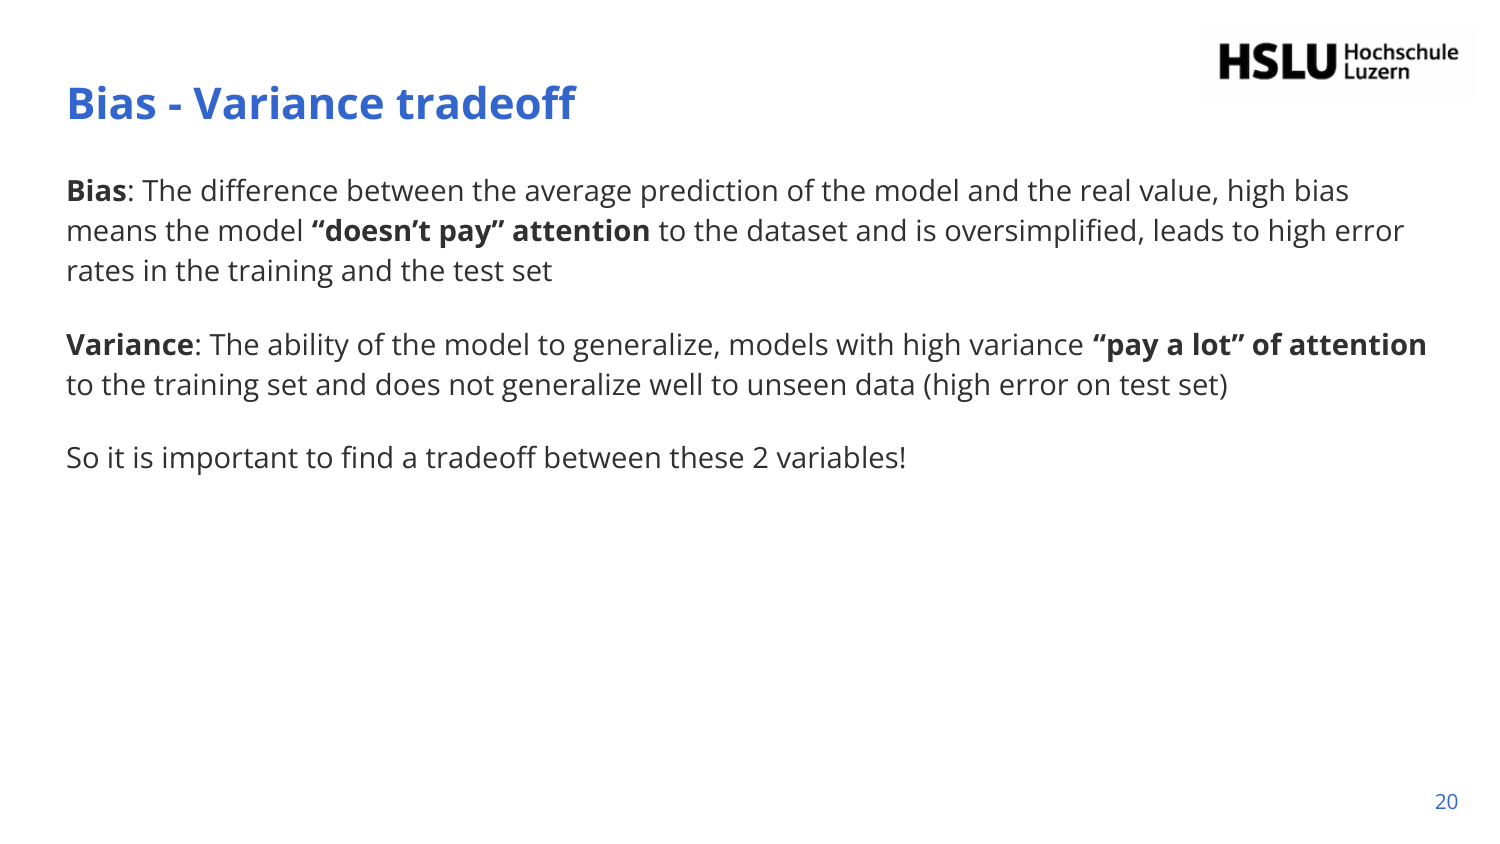

# Bias - Variance tradeoff
Bias: The difference between the average prediction of the model and the real value, high bias means the model “doesn’t pay” attention to the dataset and is oversimplified, leads to high error rates in the training and the test set
Variance: The ability of the model to generalize, models with high variance “pay a lot” of attention to the training set and does not generalize well to unseen data (high error on test set)
So it is important to find a tradeoff between these 2 variables!
20